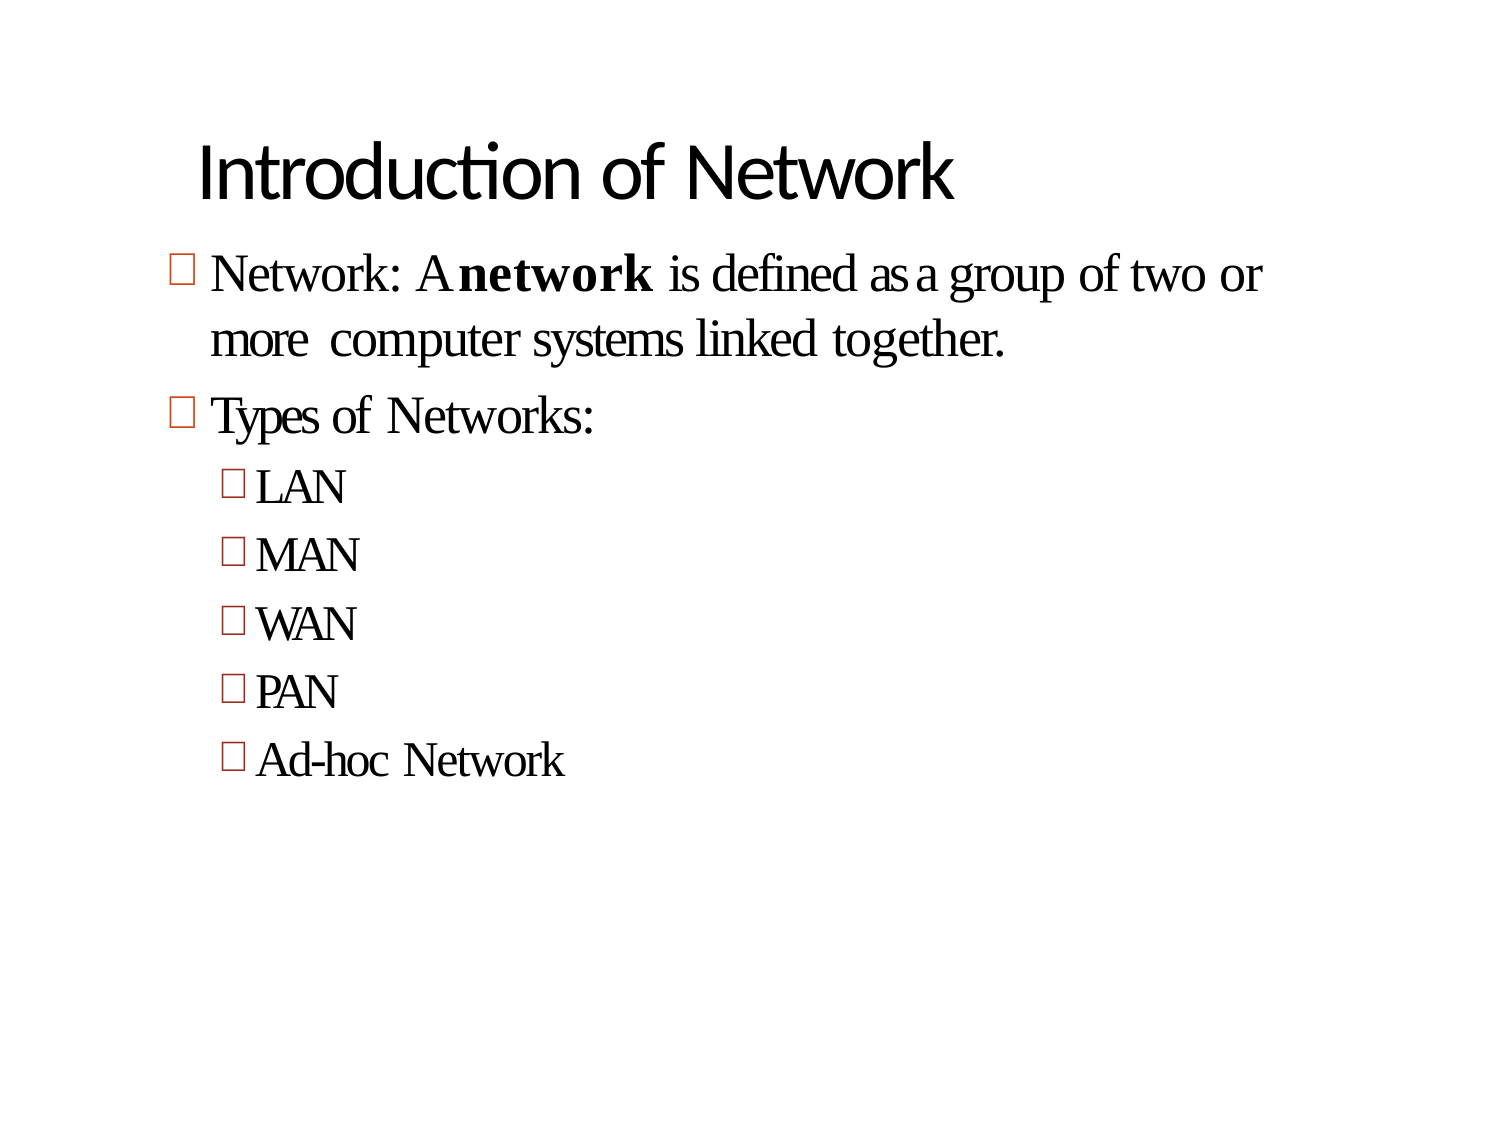

# Introduction of Network
Network: A network is defined as a group of two or more  computer systems linked together.
Types of Networks:
LAN
MAN
WAN
PAN
Ad-hoc Network